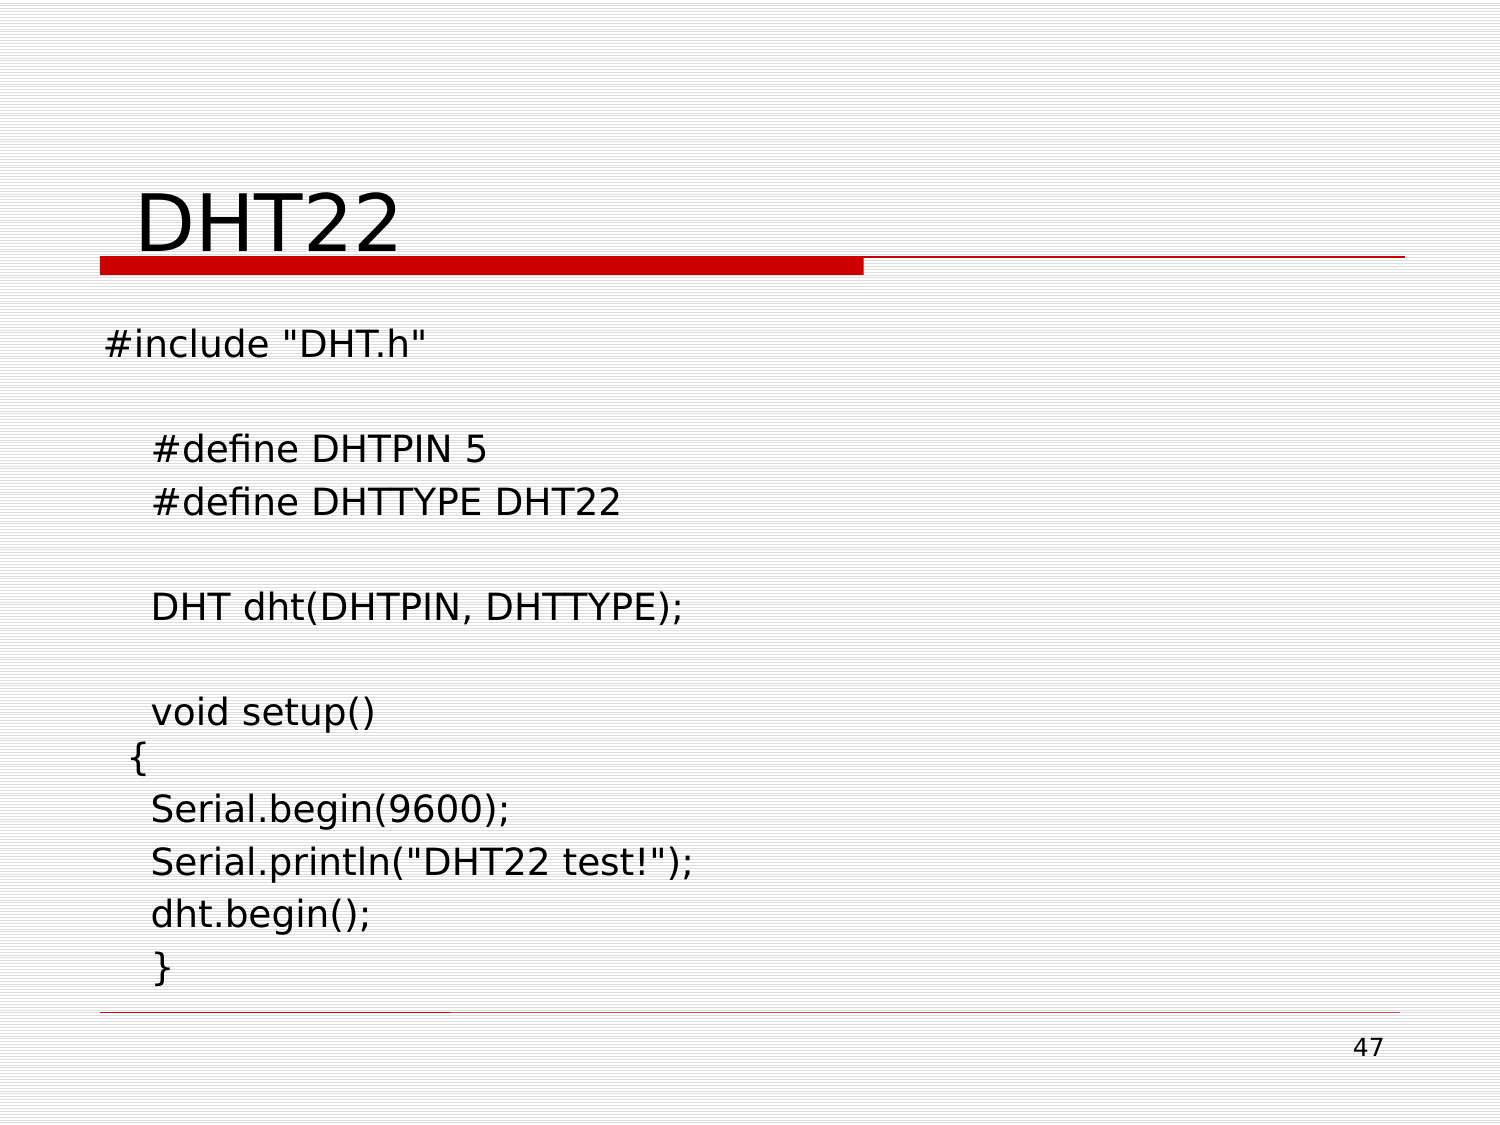

DHT22
#include "DHT.h"

    #define DHTPIN 5
    #define DHTTYPE DHT22

    DHT dht(DHTPIN, DHTTYPE);

    void setup()
  {
    Serial.begin(9600);
    Serial.println("DHT22 test!");
    dht.begin();
    }

47